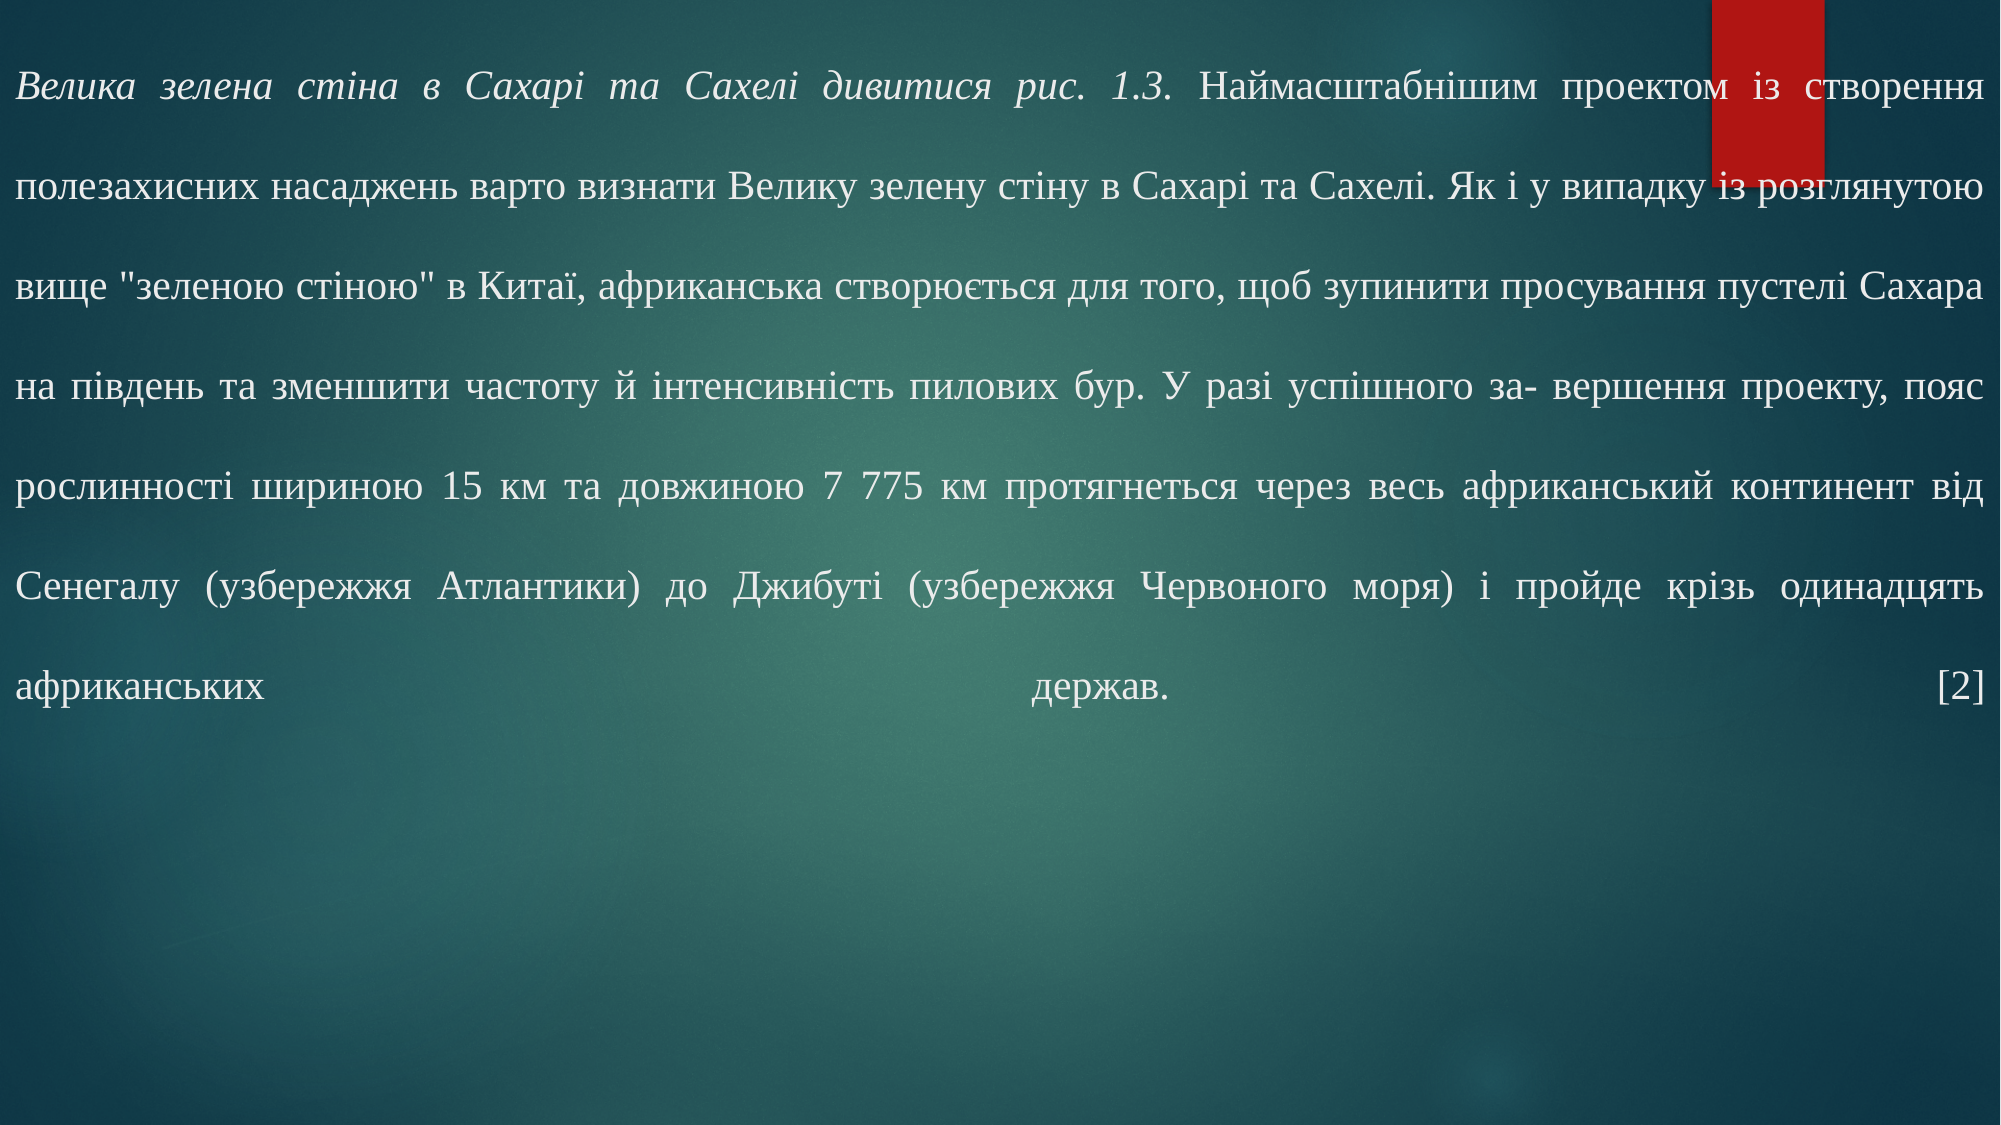

# Велика зелена стіна в Сахарі та Сахелі дивитися рис. 1.3. Наймасштабнішим проектом із створення полезахисних насаджень варто визнати Велику зелену стіну в Сахарі та Сахелі. Як і у випадку із розглянутою вище "зеленою стіною" в Китаї, африканська створюється для того, щоб зупинити просування пустелі Сахара на південь та зменшити частоту й інтенсивність пилових бур. У разі успішного за- вершення проекту, пояс рослинності шириною 15 км та довжиною 7 775 км протягнеться через весь африканський континент від Сенегалу (узбережжя Атлантики) до Джибуті (узбережжя Червоного моря) і пройде крізь одинадцять африканських держав. [2]